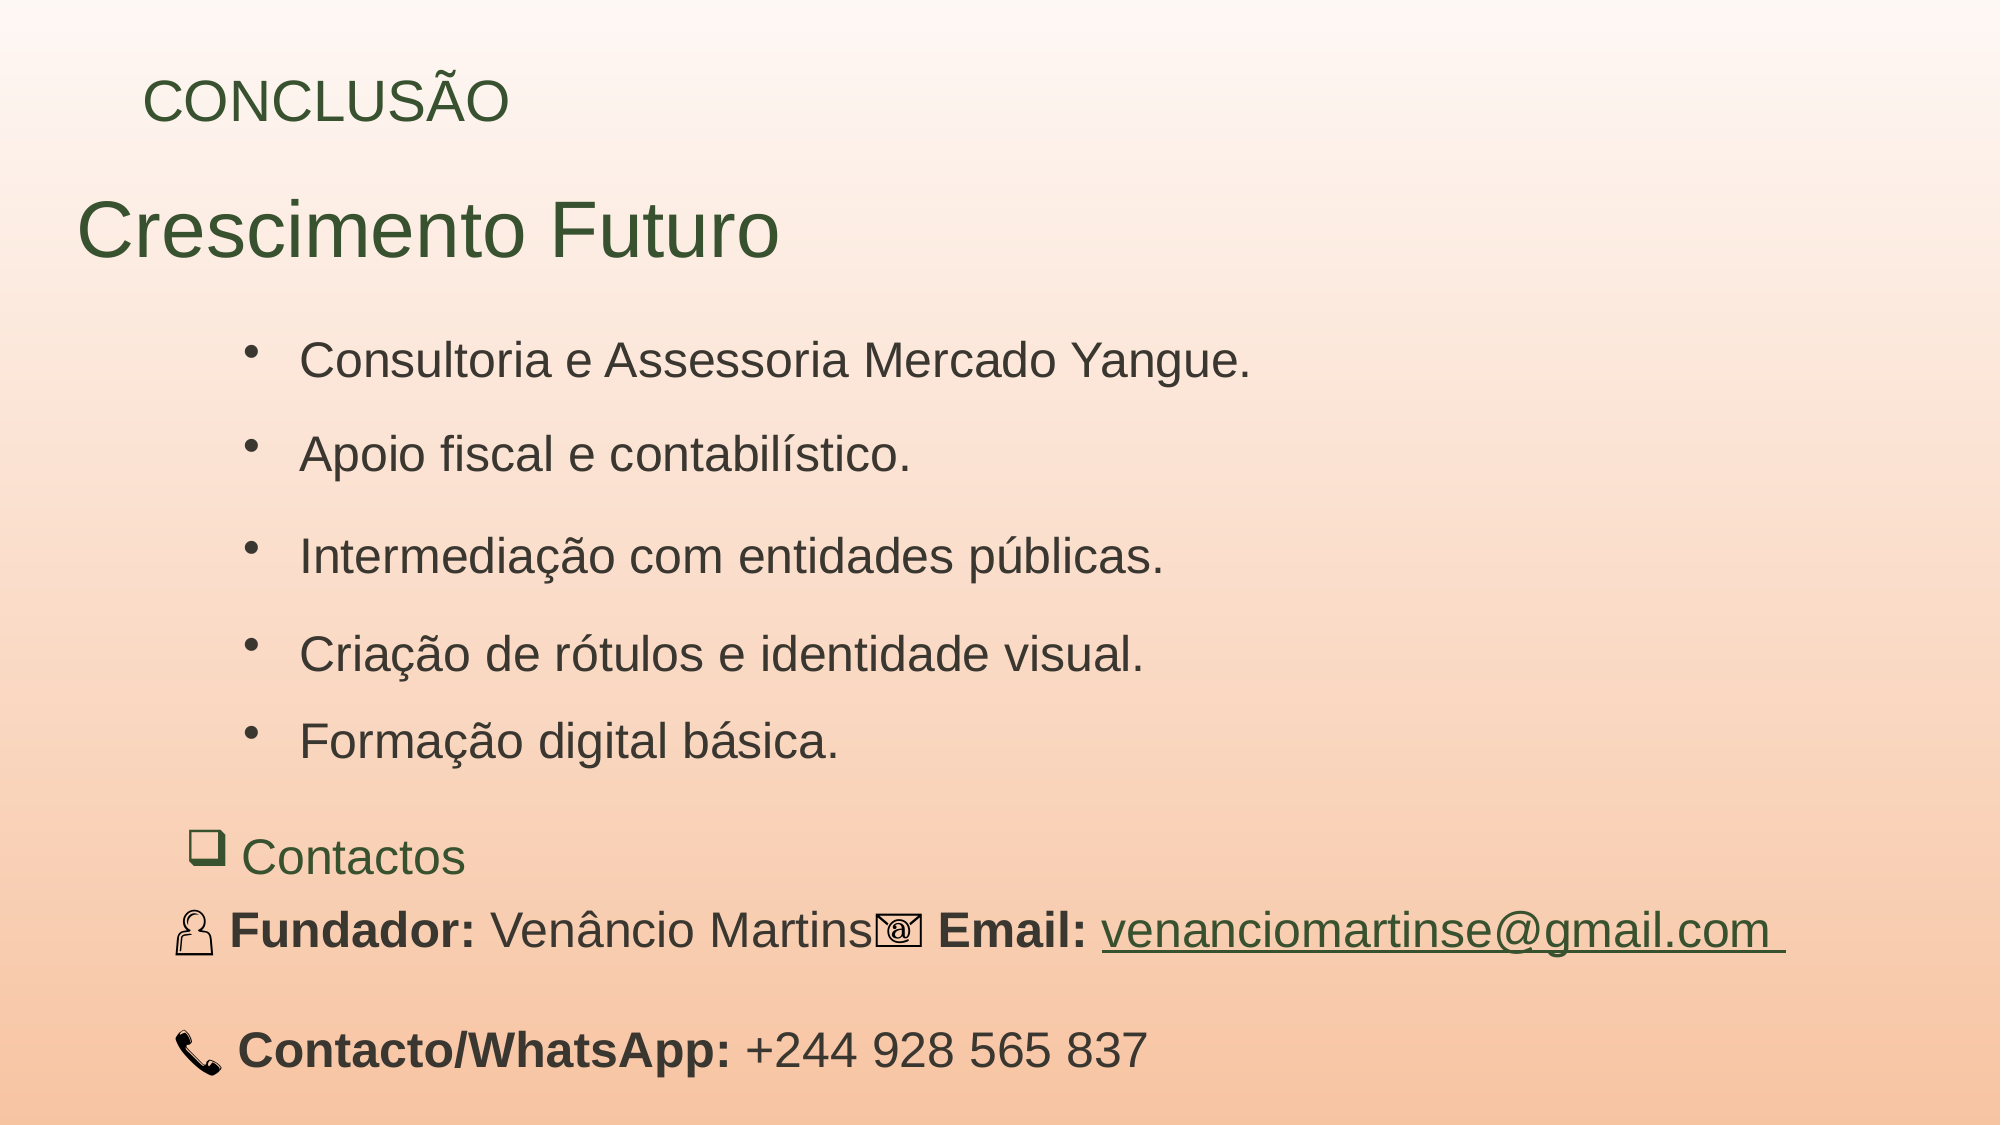

CONCLUSÃO
Crescimento Futuro
Consultoria e Assessoria Mercado Yangue.
Apoio fiscal e contabilístico.
Intermediação com entidades públicas.
Criação de rótulos e identidade visual.
Formação digital básica.
Contactos
👤 Fundador: Venâncio Martins📧 Email: venanciomartinse@gmail.com
📞 Contacto/WhatsApp: +244 928 565 837